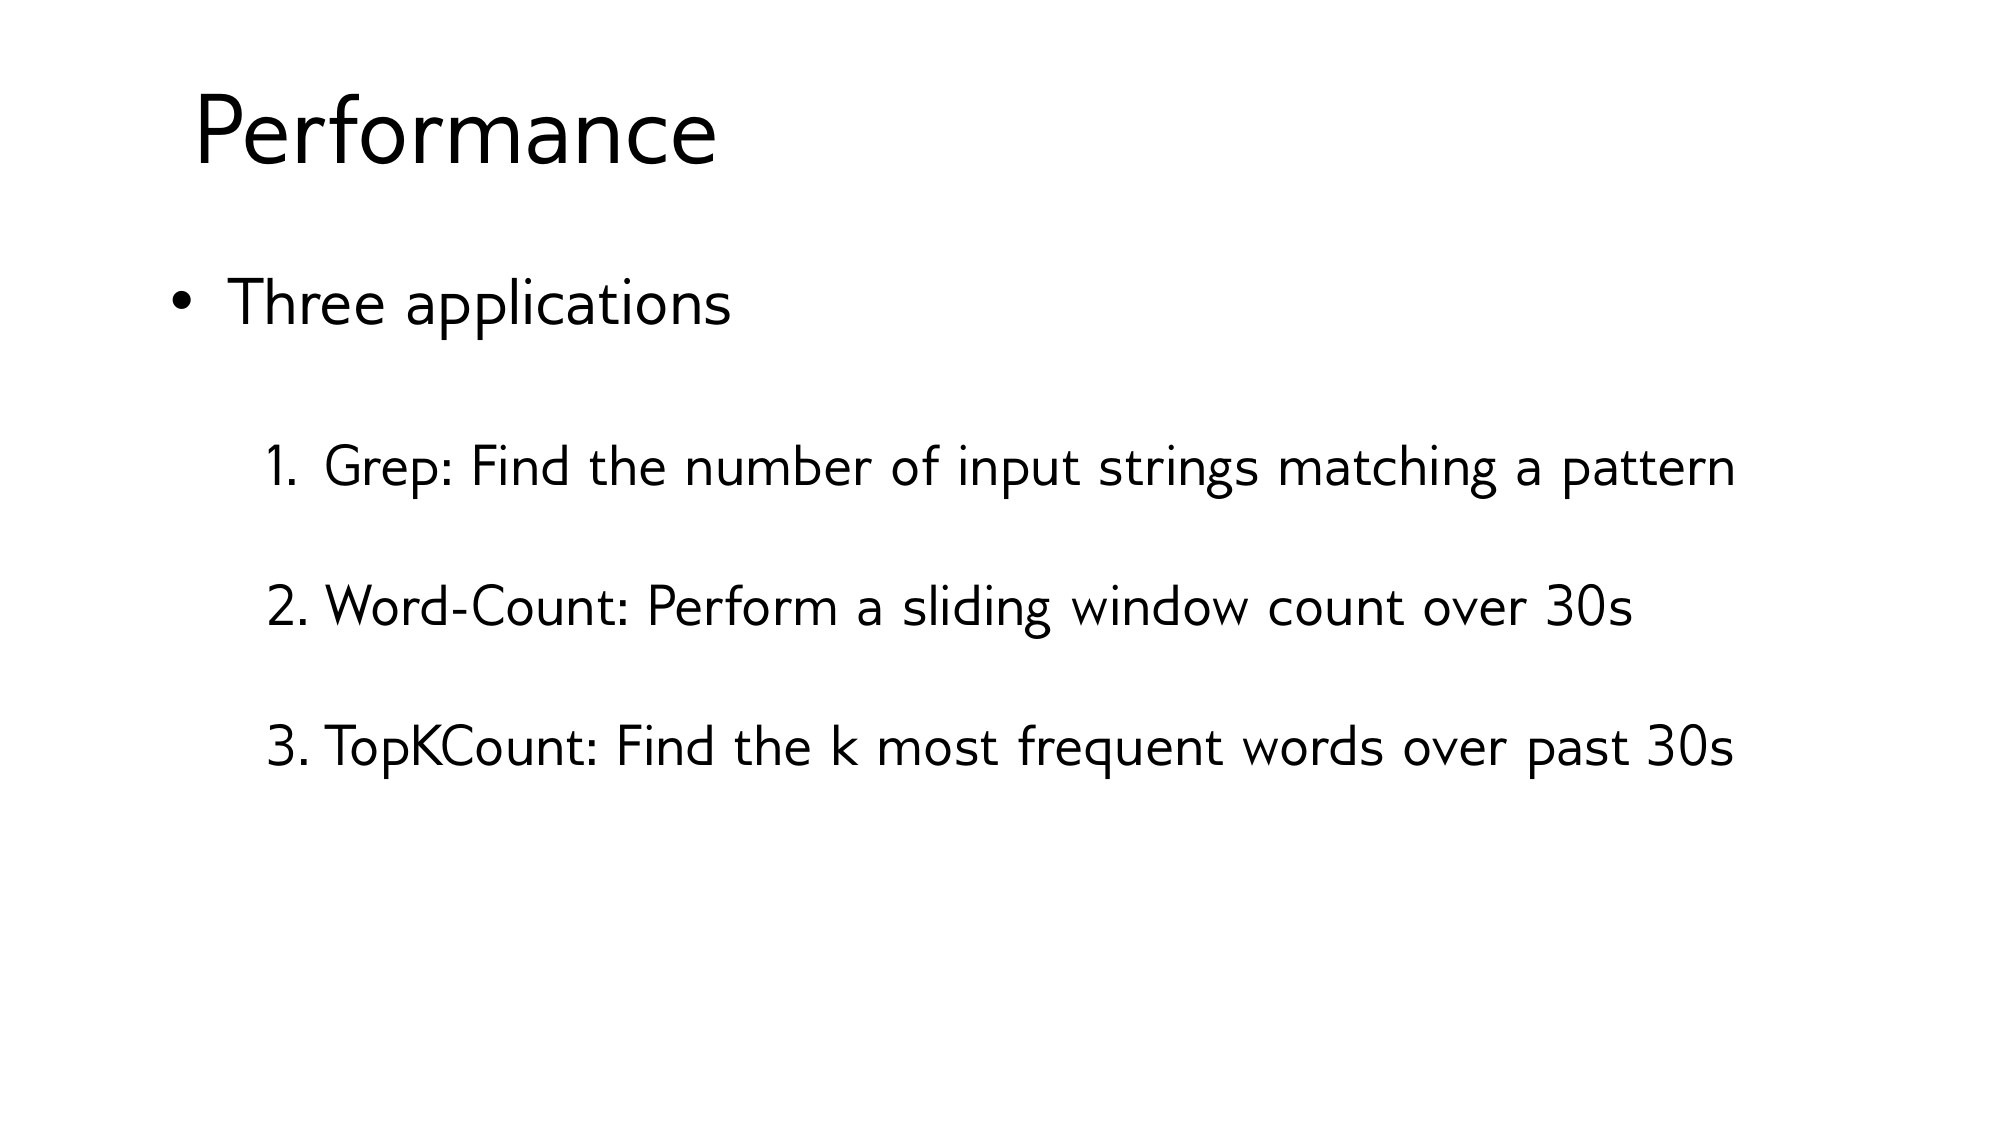

# Performance
Three applications

Grep: Find the number of input strings matching a pattern

Word-Count: Perform a sliding window count over 30s

TopKCount: Find the k most frequent words over past 30s